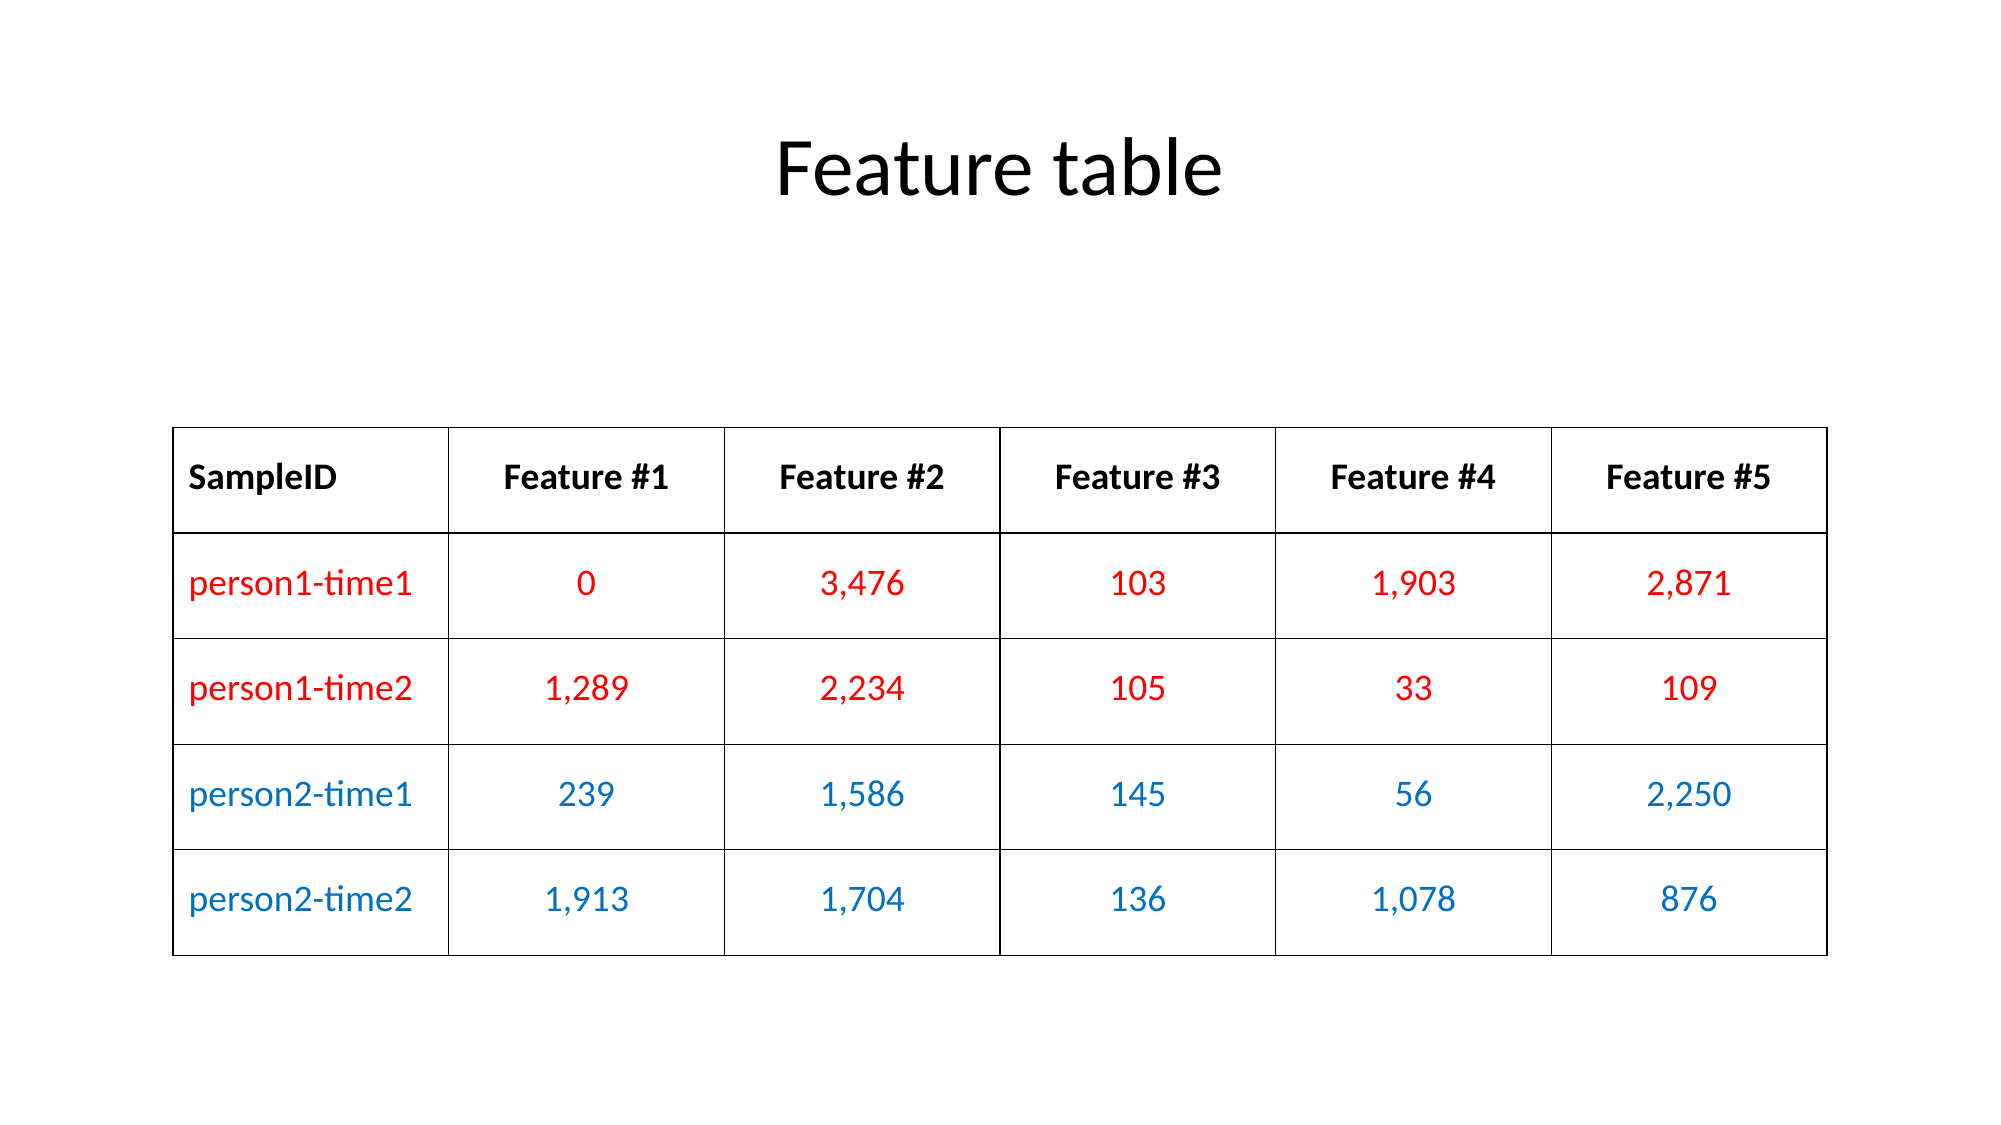

# Feature table
| SampleID | Feature #1 | Feature #2 | Feature #3 | Feature #4 | Feature #5 |
| --- | --- | --- | --- | --- | --- |
| person1-time1 | 0 | 3,476 | 103 | 1,903 | 2,871 |
| person1-time2 | 1,289 | 2,234 | 105 | 33 | 109 |
| person2-time1 | 239 | 1,586 | 145 | 56 | 2,250 |
| person2-time2 | 1,913 | 1,704 | 136 | 1,078 | 876 |